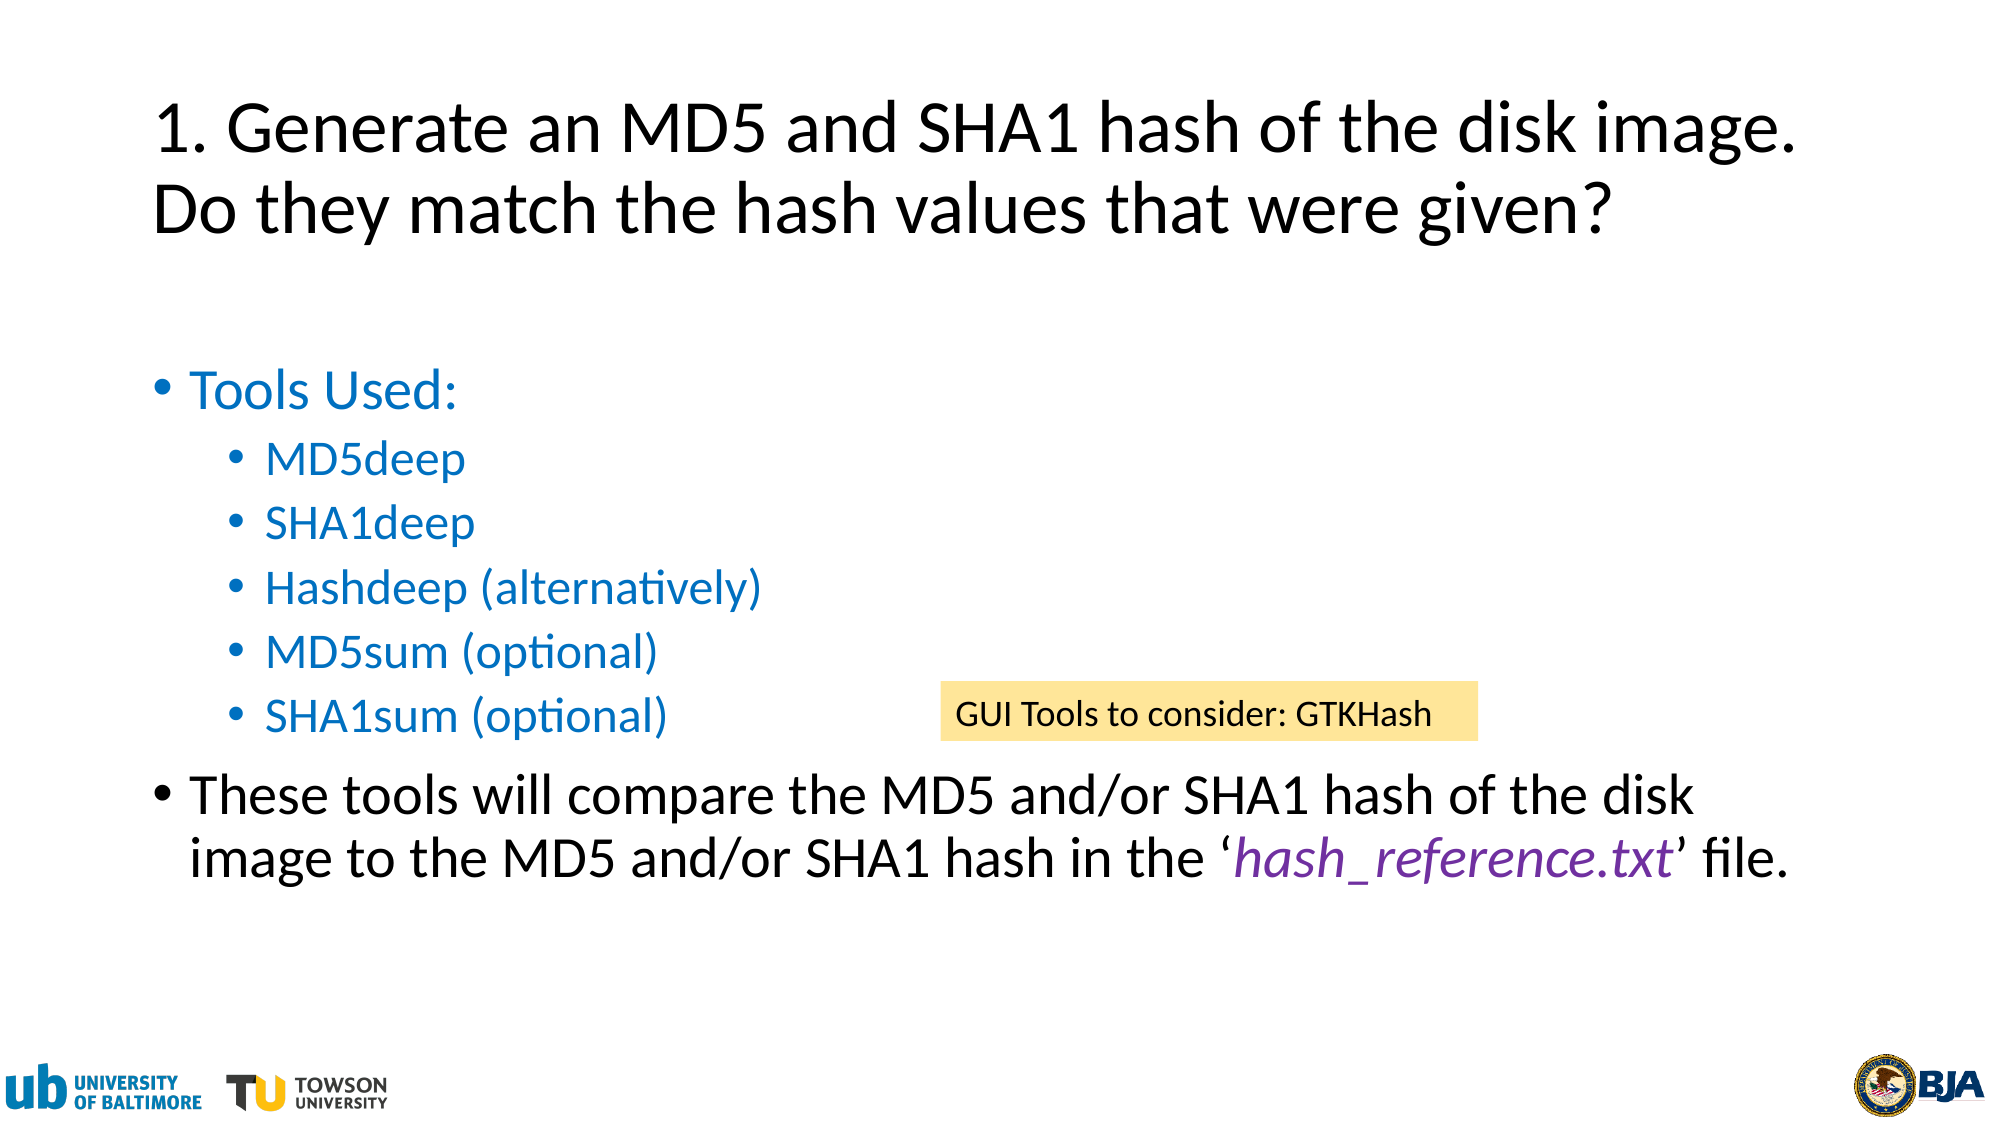

# 1. Generate an MD5 and SHA1 hash of the disk image. Do they match the hash values that were given?
Tools Used:
MD5deep
SHA1deep
Hashdeep (alternatively)
MD5sum (optional)
SHA1sum (optional)
These tools will compare the MD5 and/or SHA1 hash of the disk image to the MD5 and/or SHA1 hash in the ‘hash_reference.txt’ file.
GUI Tools to consider: GTKHash